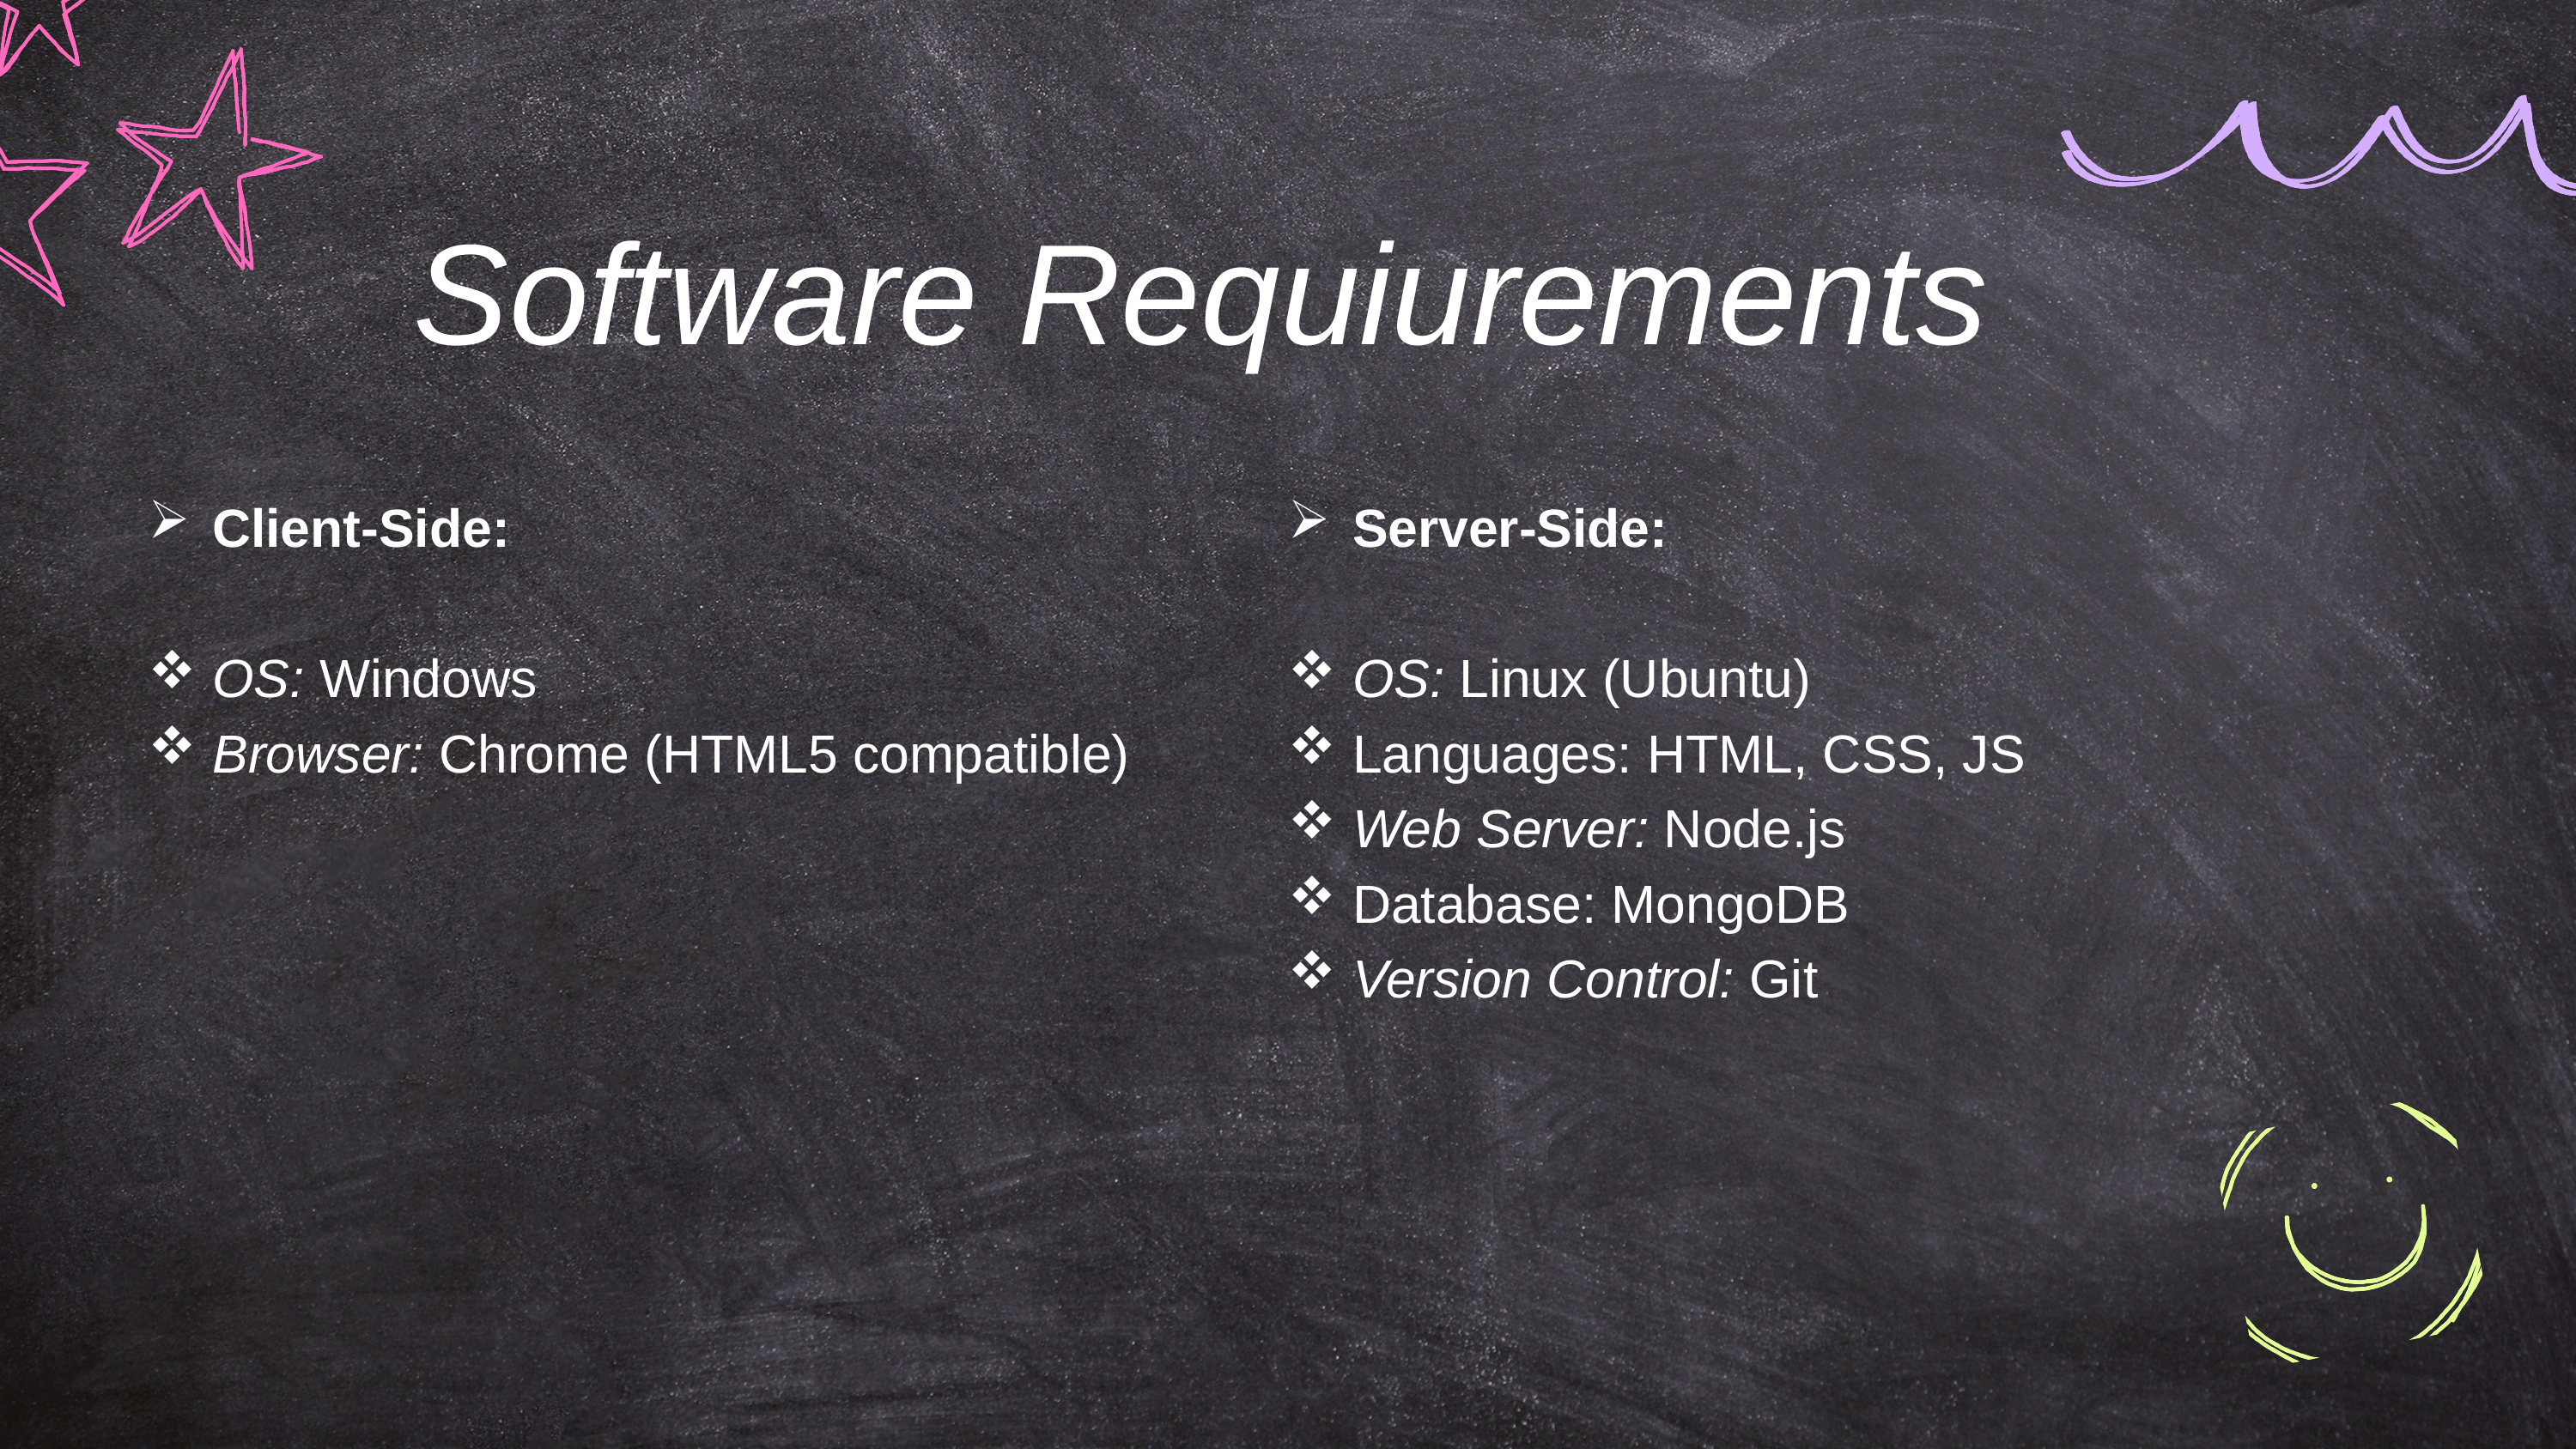

Software Requiurements
Client-Side:

OS: Windows
Browser: Chrome (HTML5 compatible)

Server-Side:

OS: Linux (Ubuntu)
Languages: HTML, CSS, JS
Web Server: Node.js
Database: MongoDB
Version Control: Git